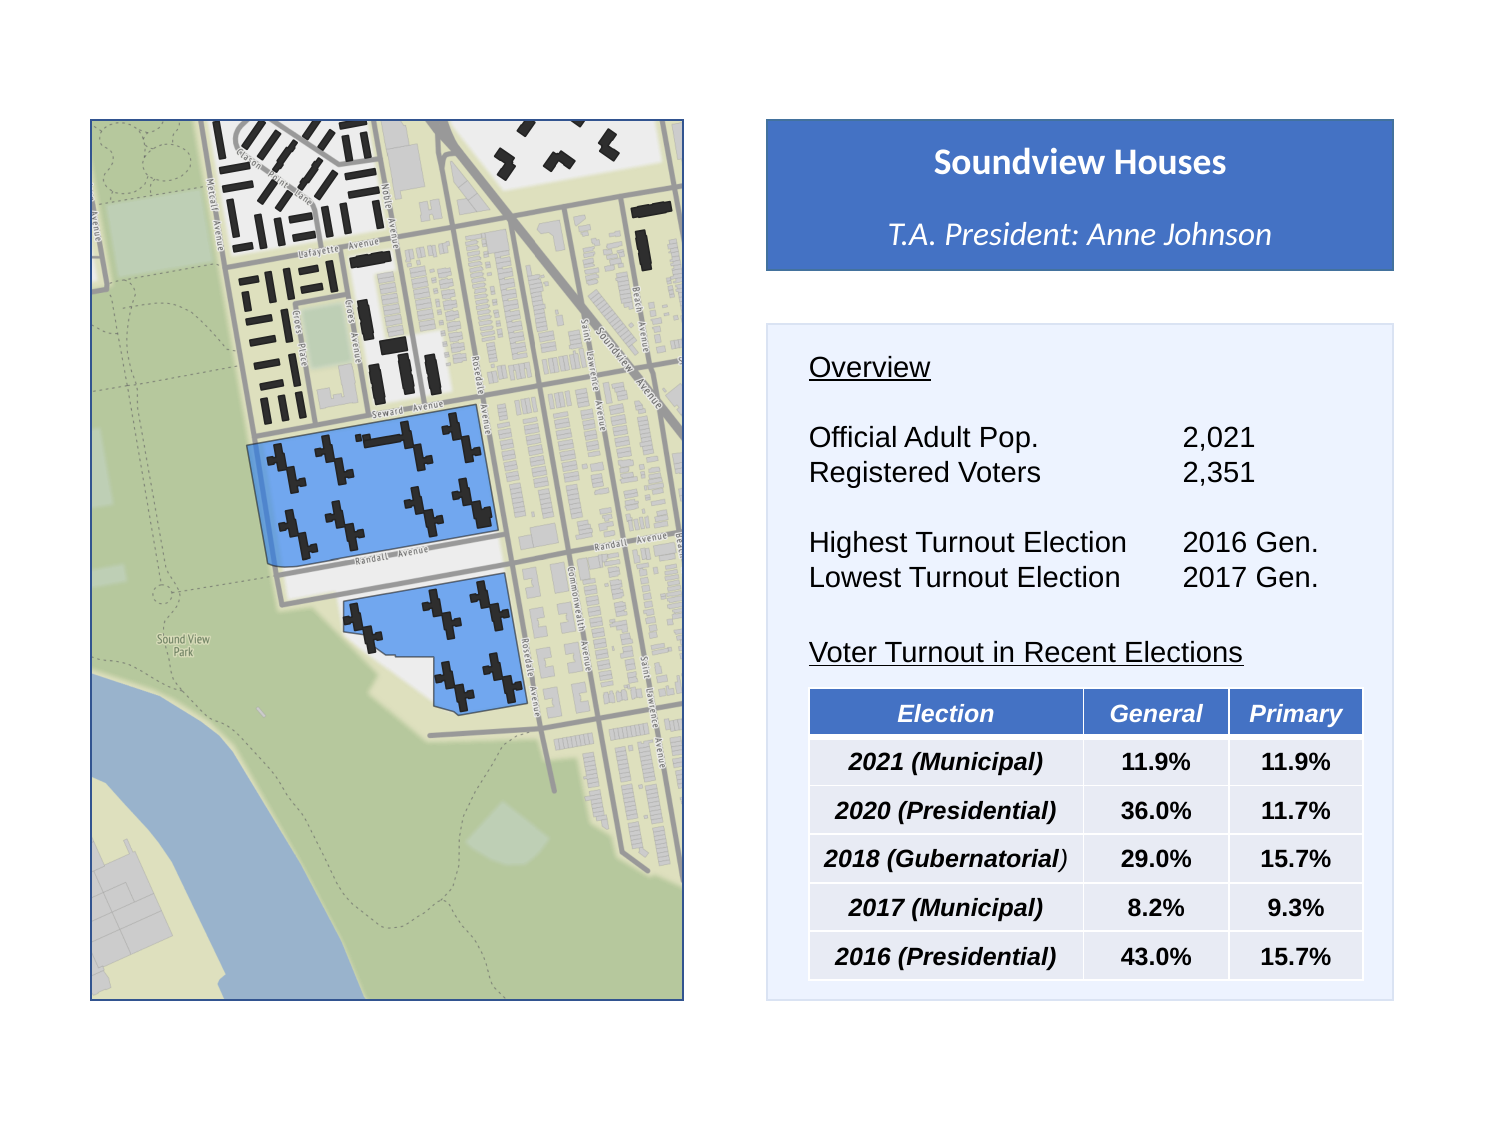

Soundview Houses

T.A. President: Anne Johnson

Overview

Official Adult Pop.	2,021
Registered Voters	2,351

Highest Turnout Election	2016 Gen.
Lowest Turnout Election	2017 Gen.

Voter Turnout in Recent Elections
| Election | General | Primary |
| --- | --- | --- |
| 2021 (Municipal) | 11.9% | 11.9% |
| 2020 (Presidential) | 36.0% | 11.7% |
| 2018 (Gubernatorial) | 29.0% | 15.7% |
| 2017 (Municipal) | 8.2% | 9.3% |
| 2016 (Presidential) | 43.0% | 15.7% |